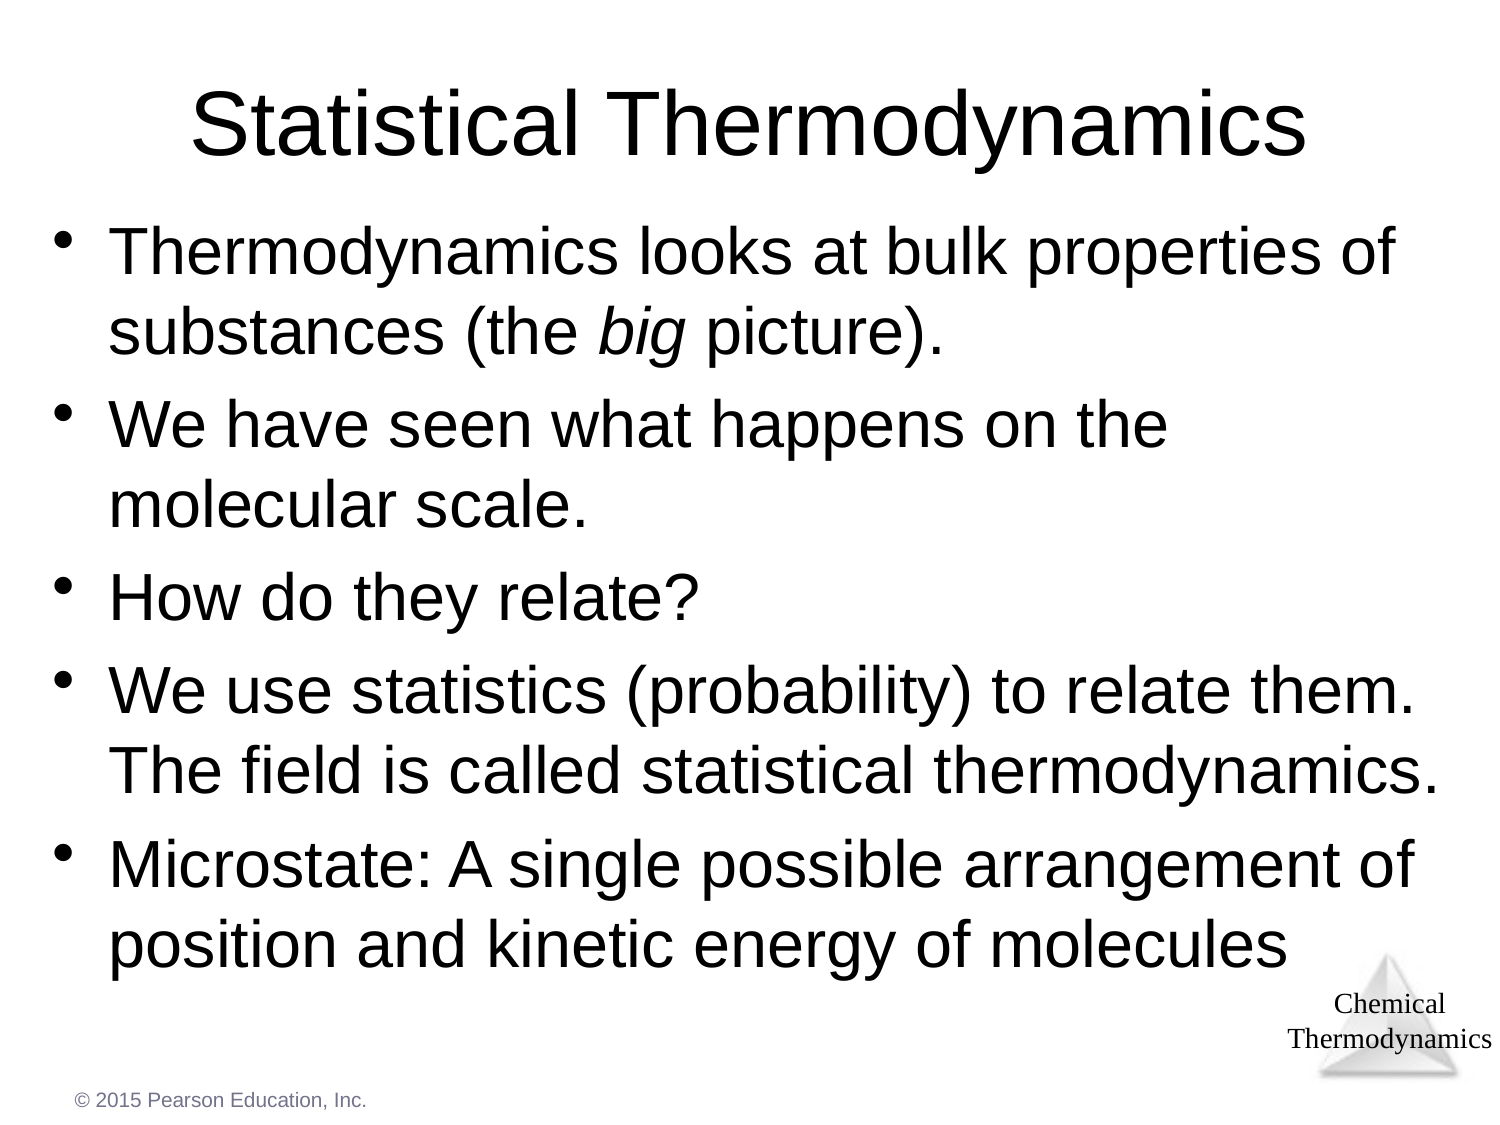

# Statistical Thermodynamics
Thermodynamics looks at bulk properties of substances (the big picture).
We have seen what happens on the molecular scale.
How do they relate?
We use statistics (probability) to relate them. The field is called statistical thermodynamics.
Microstate: A single possible arrangement of position and kinetic energy of molecules